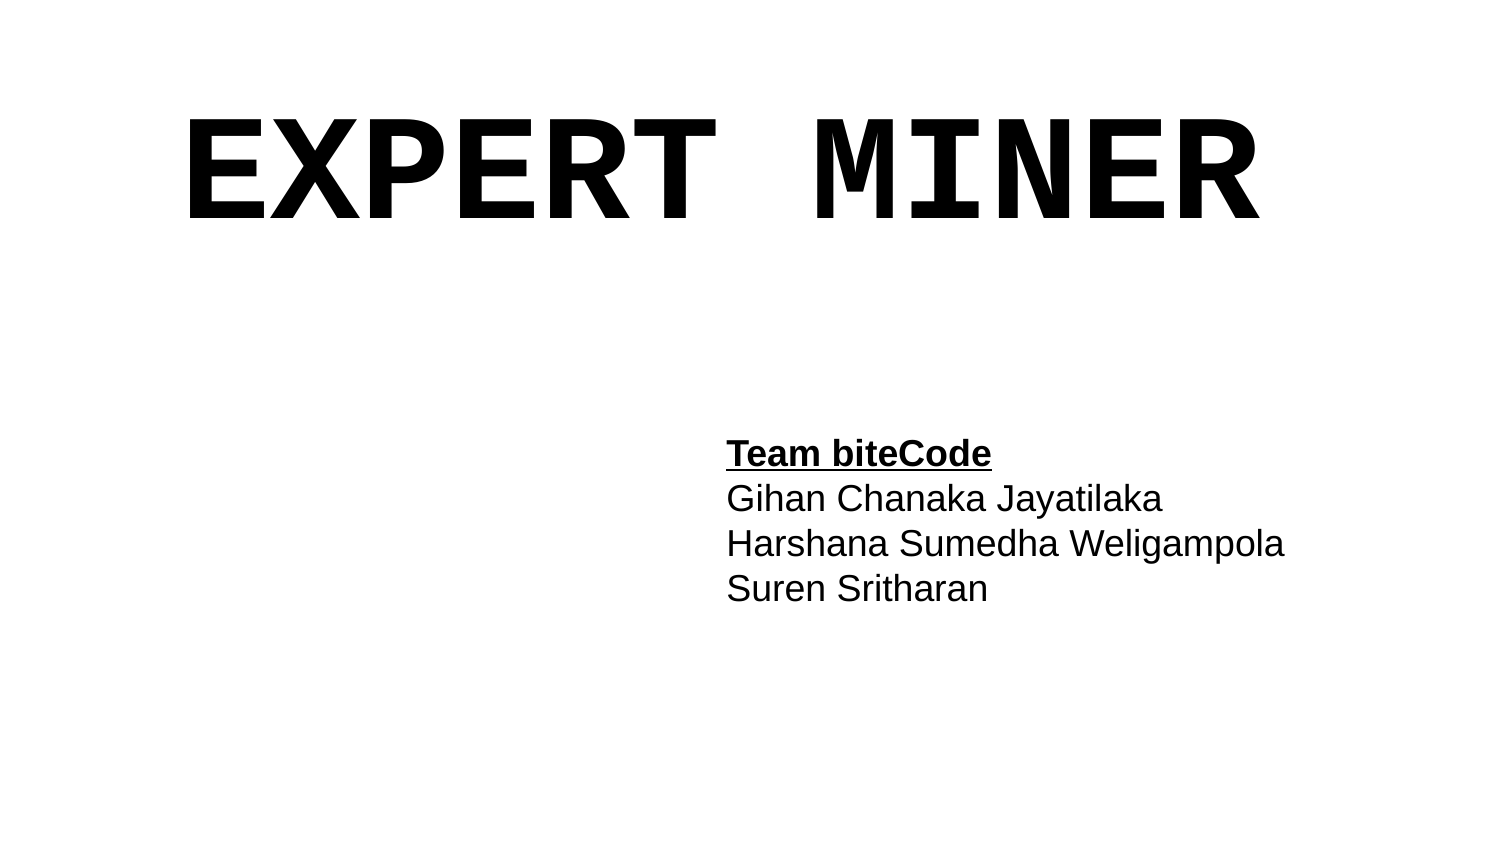

EXPERT MINER
Team biteCode
Gihan Chanaka Jayatilaka
Harshana Sumedha Weligampola
Suren Sritharan